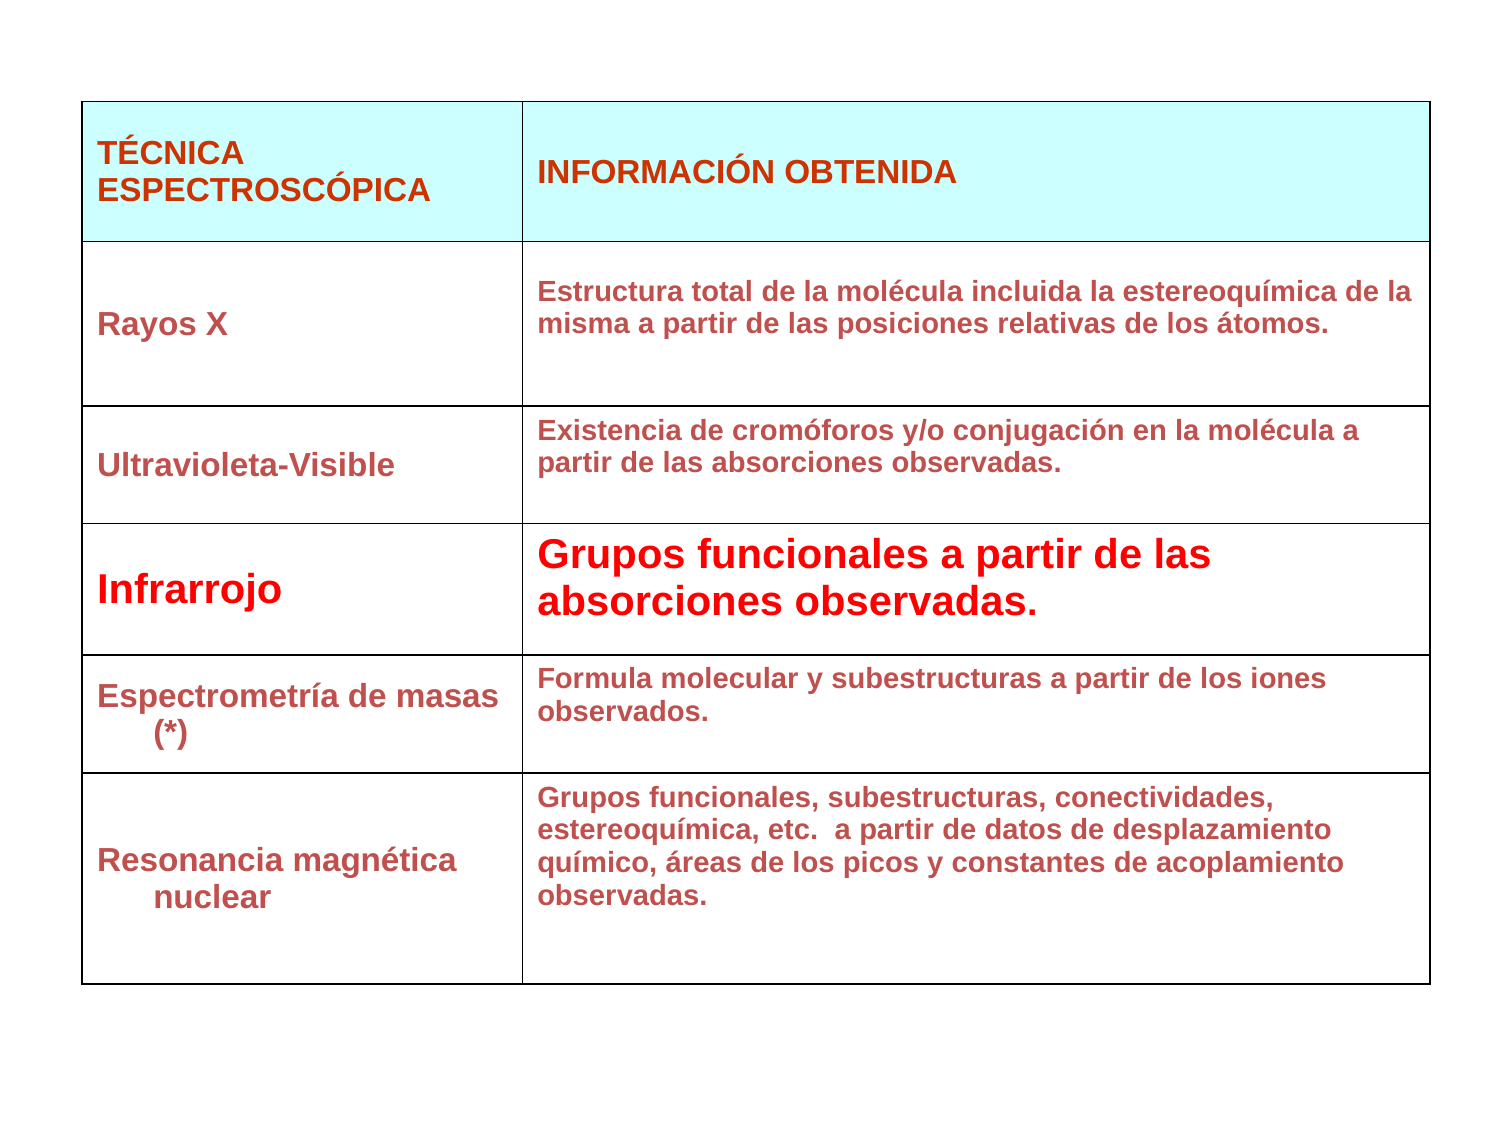

| TÉCNICA ESPECTROSCÓPICA | INFORMACIÓN OBTENIDA |
| --- | --- |
| Rayos X | Estructura total de la molécula incluida la estereoquímica de la misma a partir de las posiciones relativas de los átomos. |
| Ultravioleta-Visible | Existencia de cromóforos y/o conjugación en la molécula a partir de las absorciones observadas. |
| Infrarrojo | Grupos funcionales a partir de las absorciones observadas. |
| Espectrometría de masas (\*) | Formula molecular y subestructuras a partir de los iones observados. |
| Resonancia magnética nuclear | Grupos funcionales, subestructuras, conectividades, estereoquímica, etc. a partir de datos de desplazamiento químico, áreas de los picos y constantes de acoplamiento observadas. |